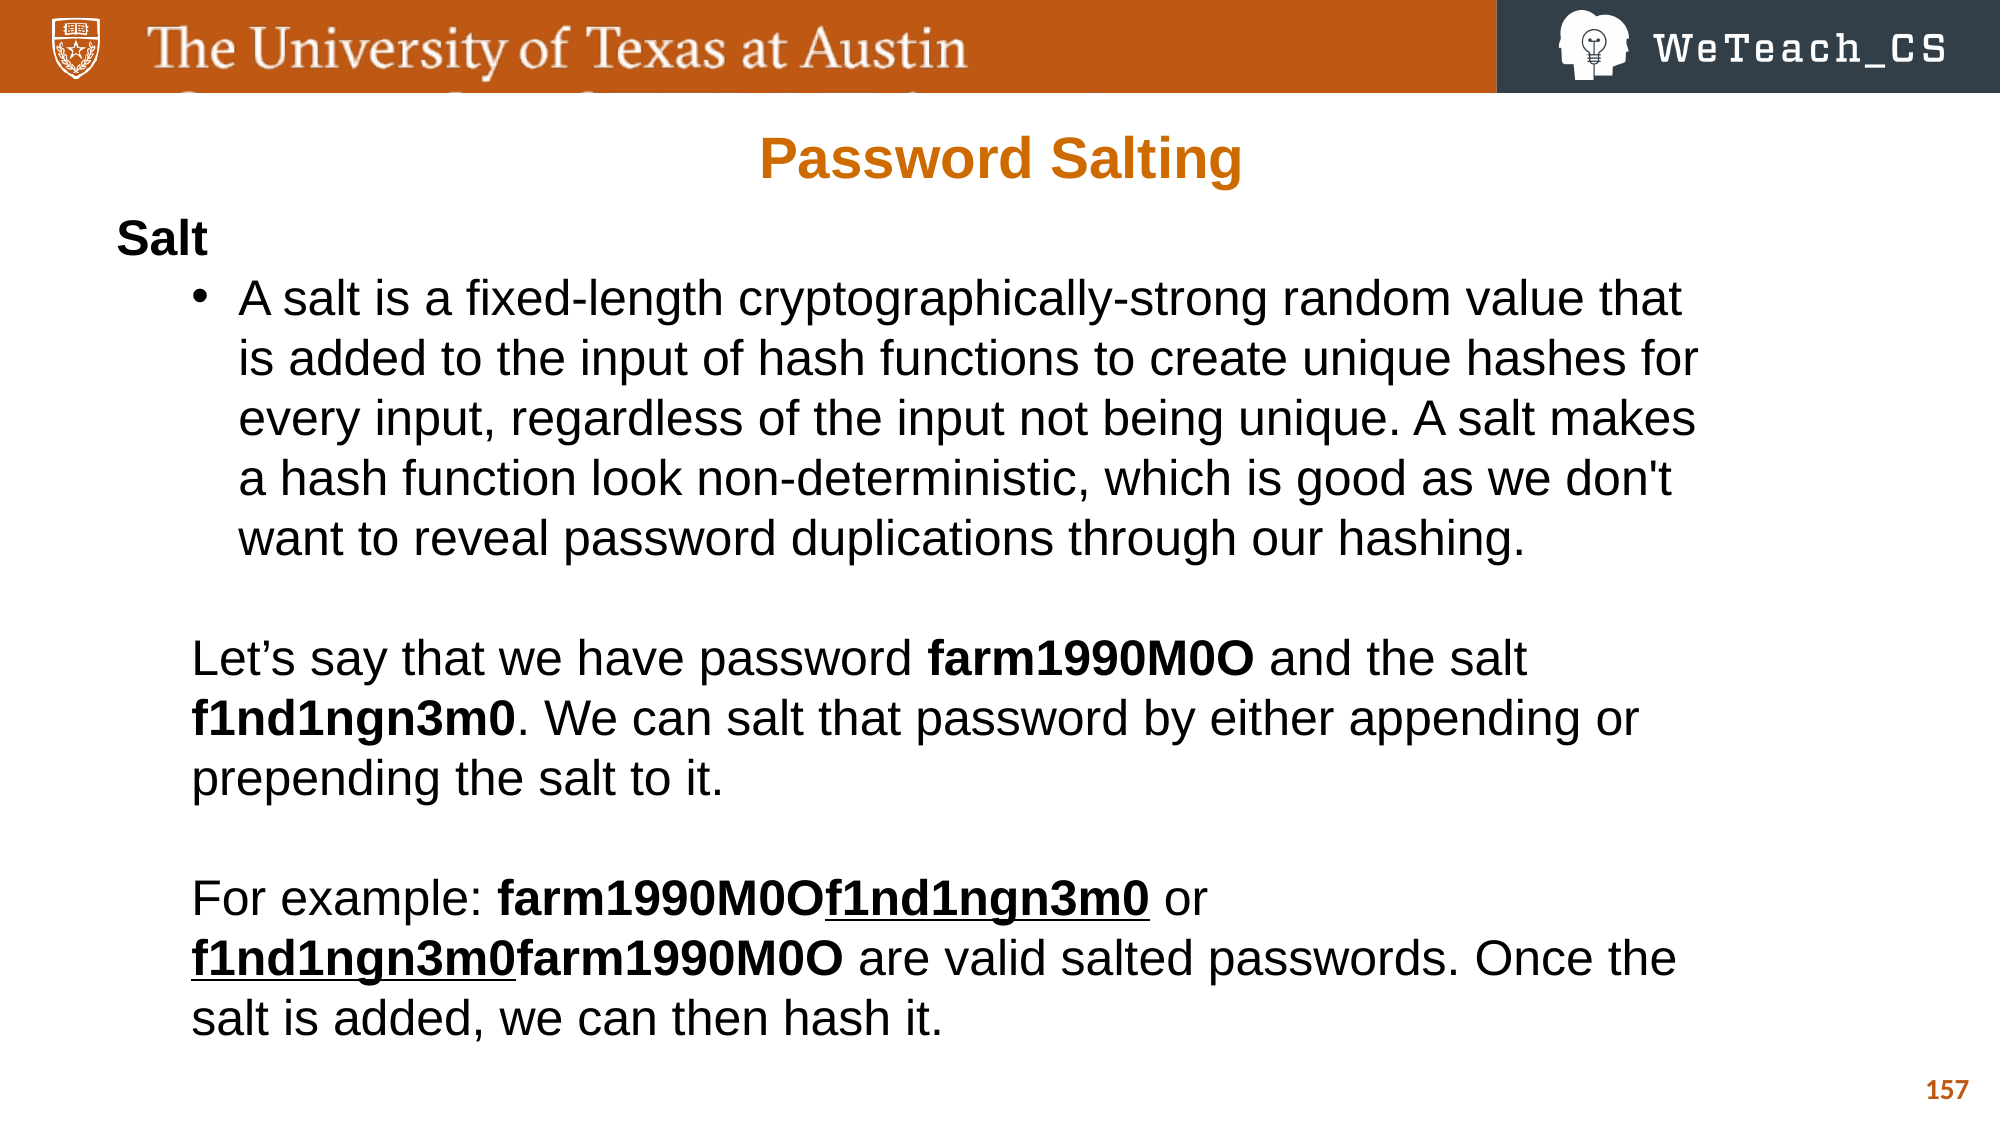

Password Salting
Salt
A salt is a fixed-length cryptographically-strong random value that is added to the input of hash functions to create unique hashes for every input, regardless of the input not being unique. A salt makes a hash function look non-deterministic, which is good as we don't want to reveal password duplications through our hashing.

Let’s say that we have password farm1990M0O and the salt f1nd1ngn3m0. We can salt that password by either appending or prepending the salt to it.

For example: farm1990M0Of1nd1ngn3m0 or f1nd1ngn3m0farm1990M0O are valid salted passwords. Once the salt is added, we can then hash it.